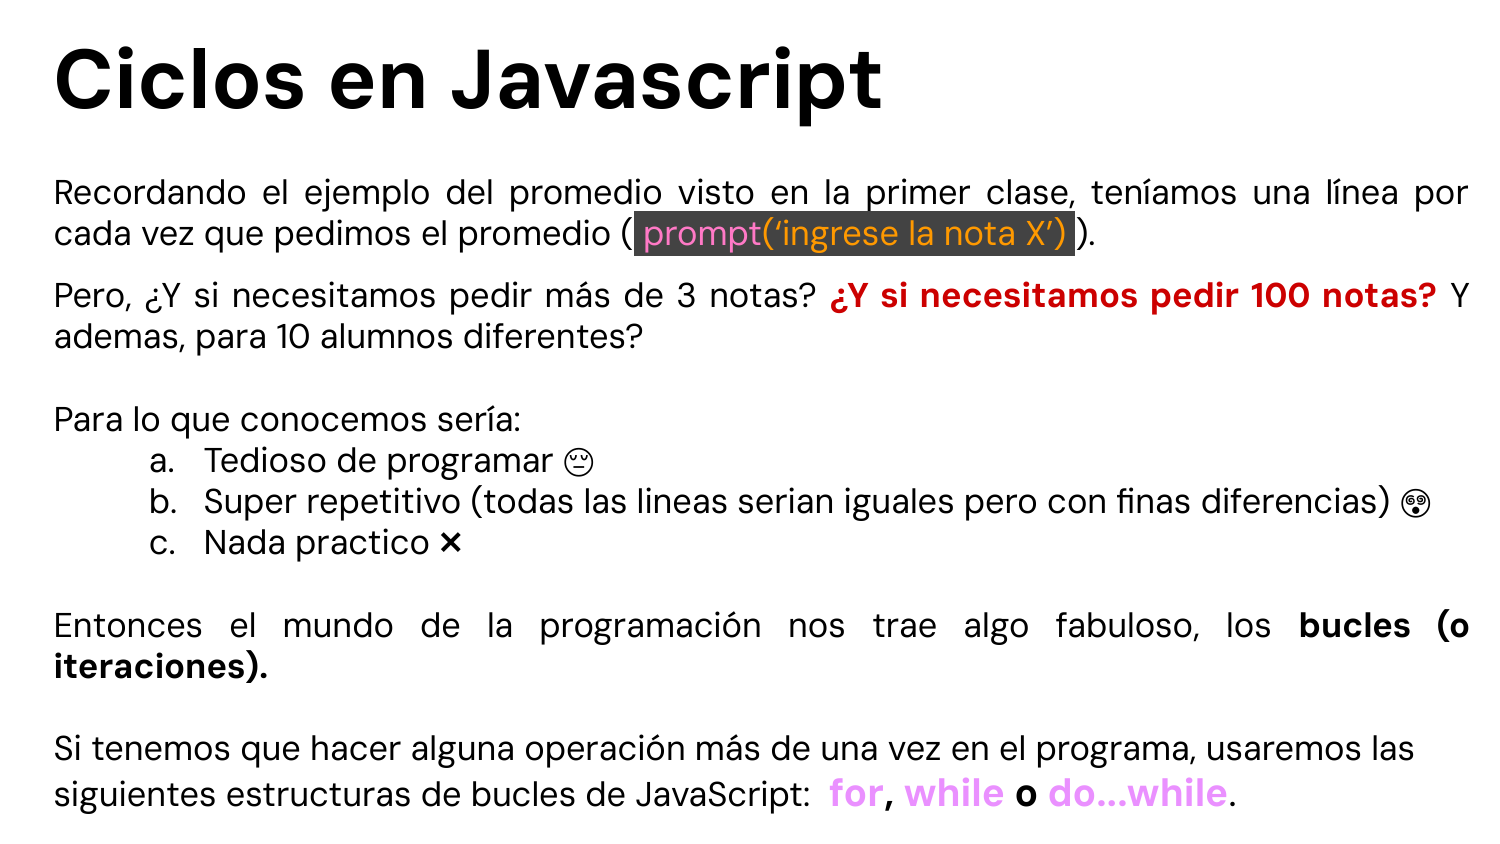

Ciclos en Javascript
Recordando el ejemplo del promedio visto en la primer clase, teníamos una línea por cada vez que pedimos el promedio ( prompt(‘ingrese la nota X’) ).
Pero, ¿Y si necesitamos pedir más de 3 notas? ¿Y si necesitamos pedir 100 notas? Y ademas, para 10 alumnos diferentes?

Para lo que conocemos sería:
Tedioso de programar 😔
Super repetitivo (todas las lineas serian iguales pero con finas diferencias) 😵
Nada practico ❌

Entonces el mundo de la programación nos trae algo fabuloso, los bucles (o iteraciones).

Si tenemos que hacer alguna operación más de una vez en el programa, usaremos las siguientes estructuras de bucles de JavaScript:  for, while o do...while.